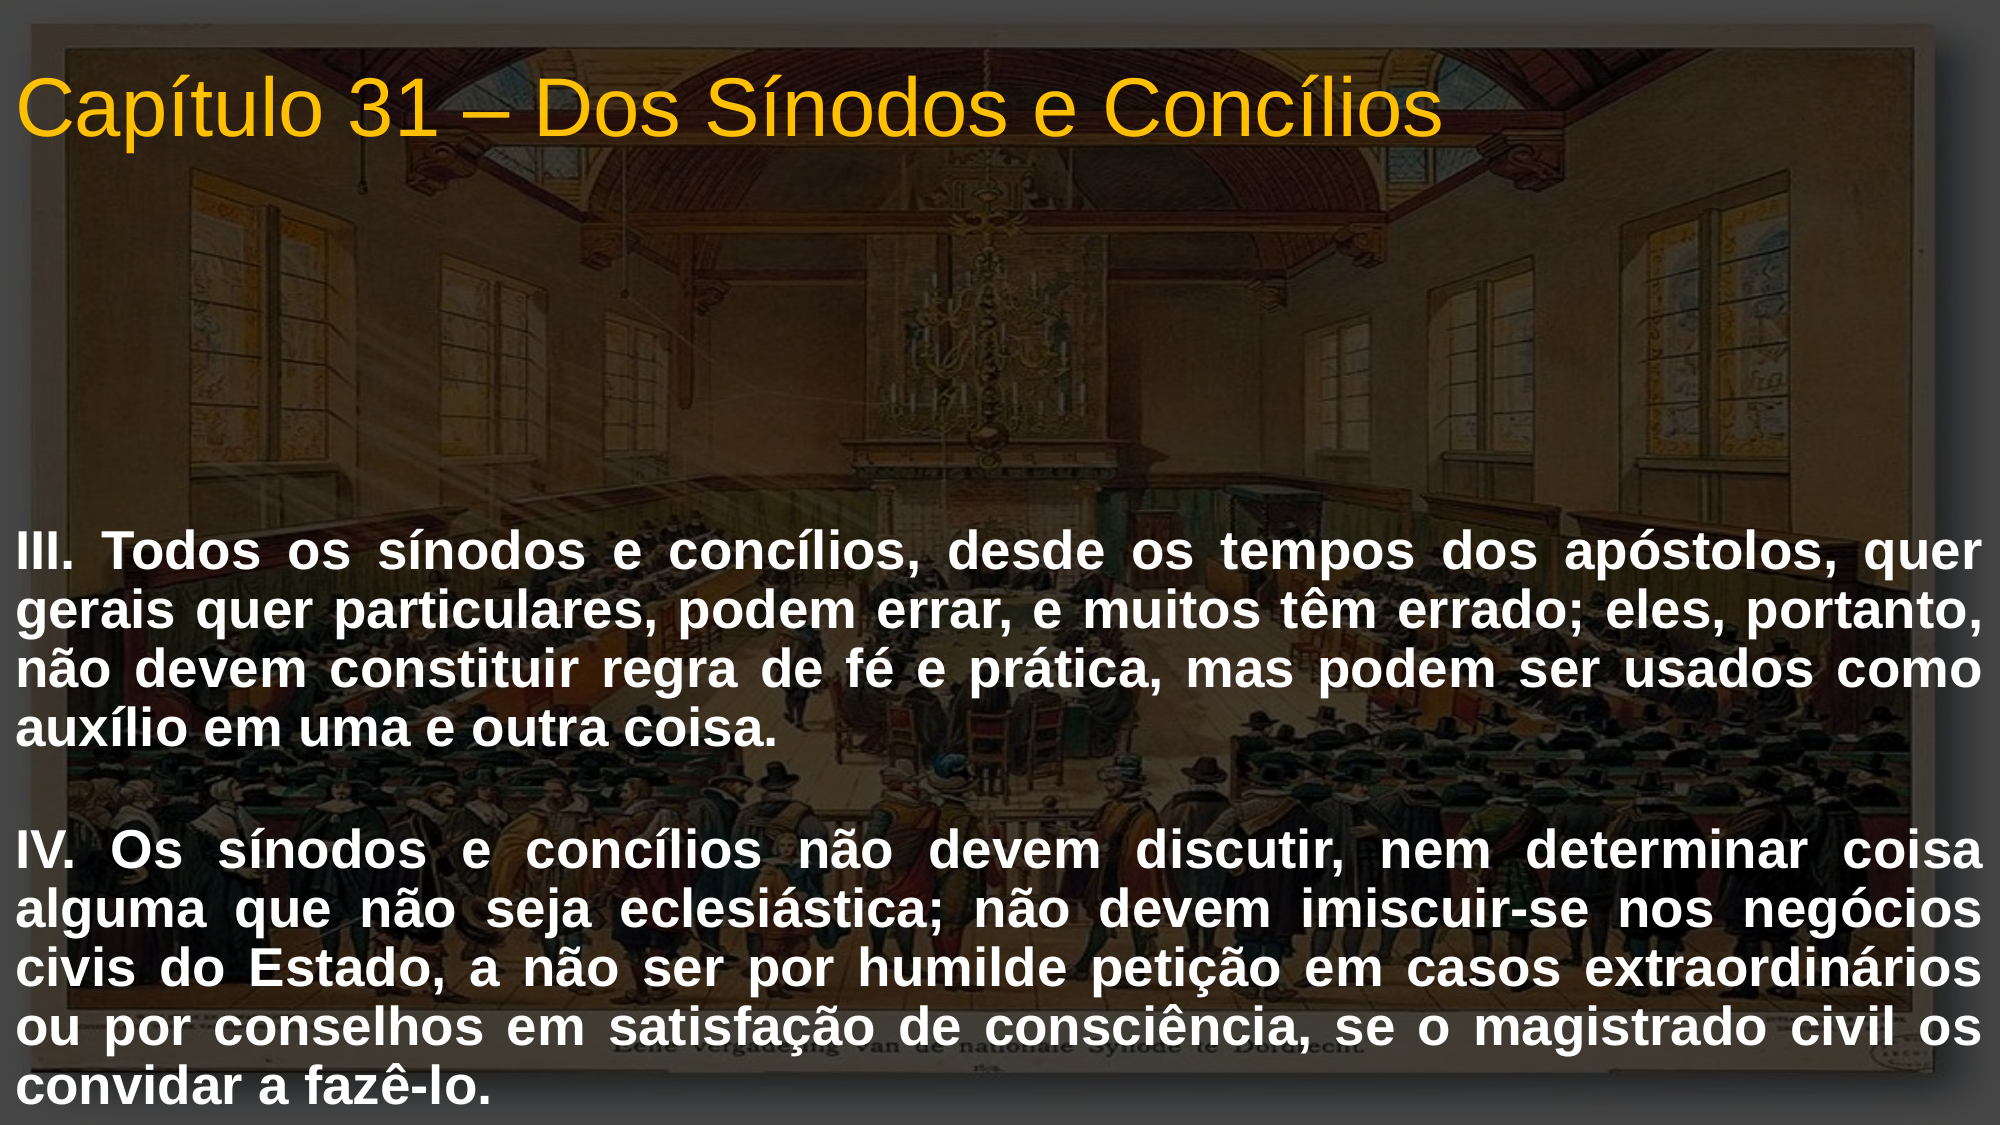

# Capítulo 31 – Dos Sínodos e Concílios
III. Todos os sínodos e concílios, desde os tempos dos apóstolos, quer gerais quer particulares, podem errar, e muitos têm errado; eles, portanto, não devem constituir regra de fé e prática, mas podem ser usados como auxílio em uma e outra coisa.

IV. Os sínodos e concílios não devem discutir, nem determinar coisa alguma que não seja eclesiástica; não devem imiscuir-se nos negócios civis do Estado, a não ser por humilde petição em casos extraordinários ou por conselhos em satisfação de consciência, se o magistrado civil os convidar a fazê-lo.